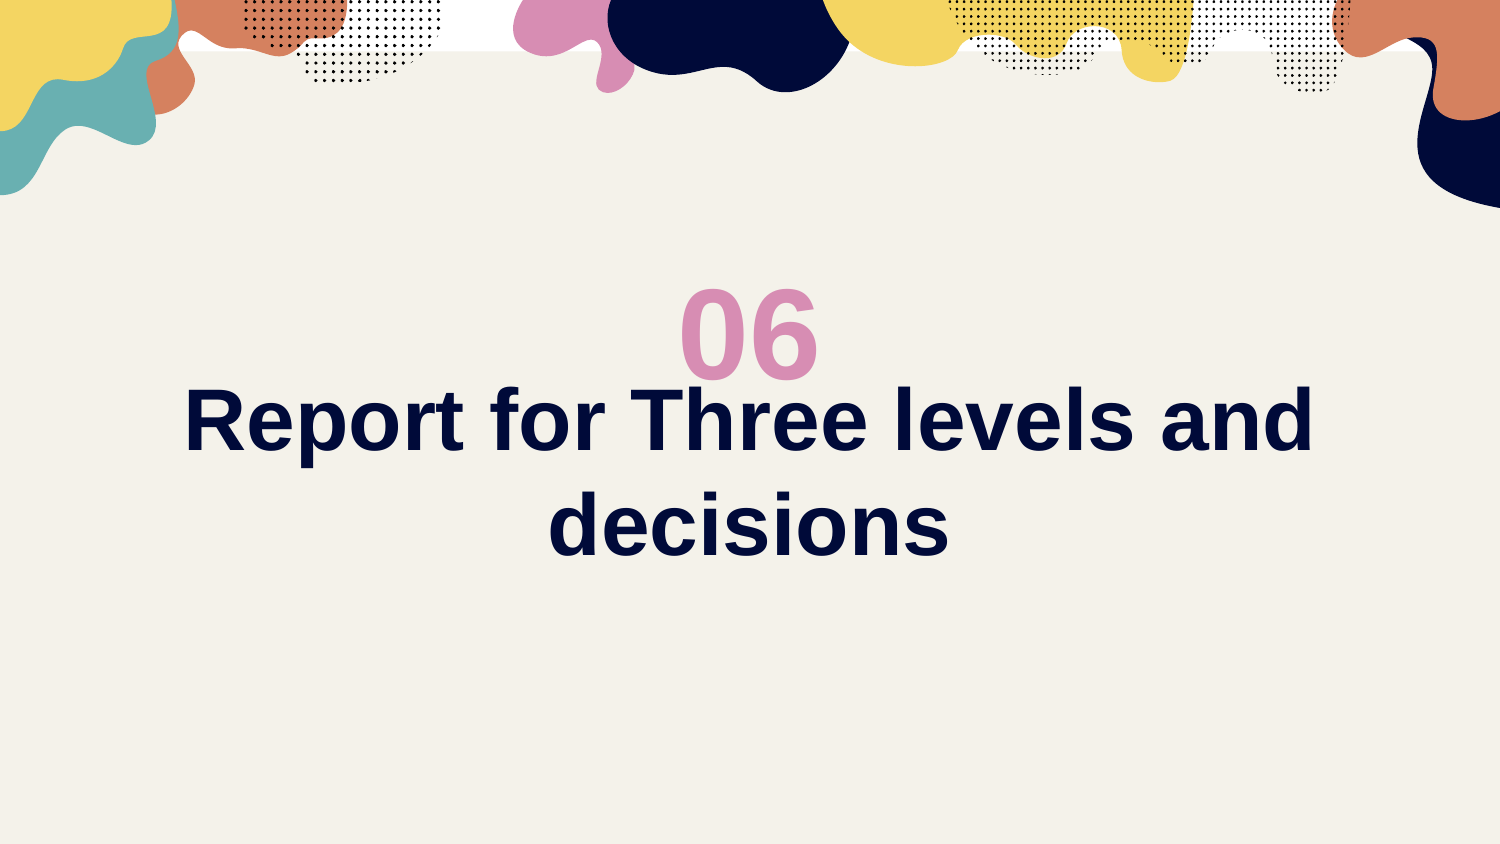

06
# Report for Three levels and decisions